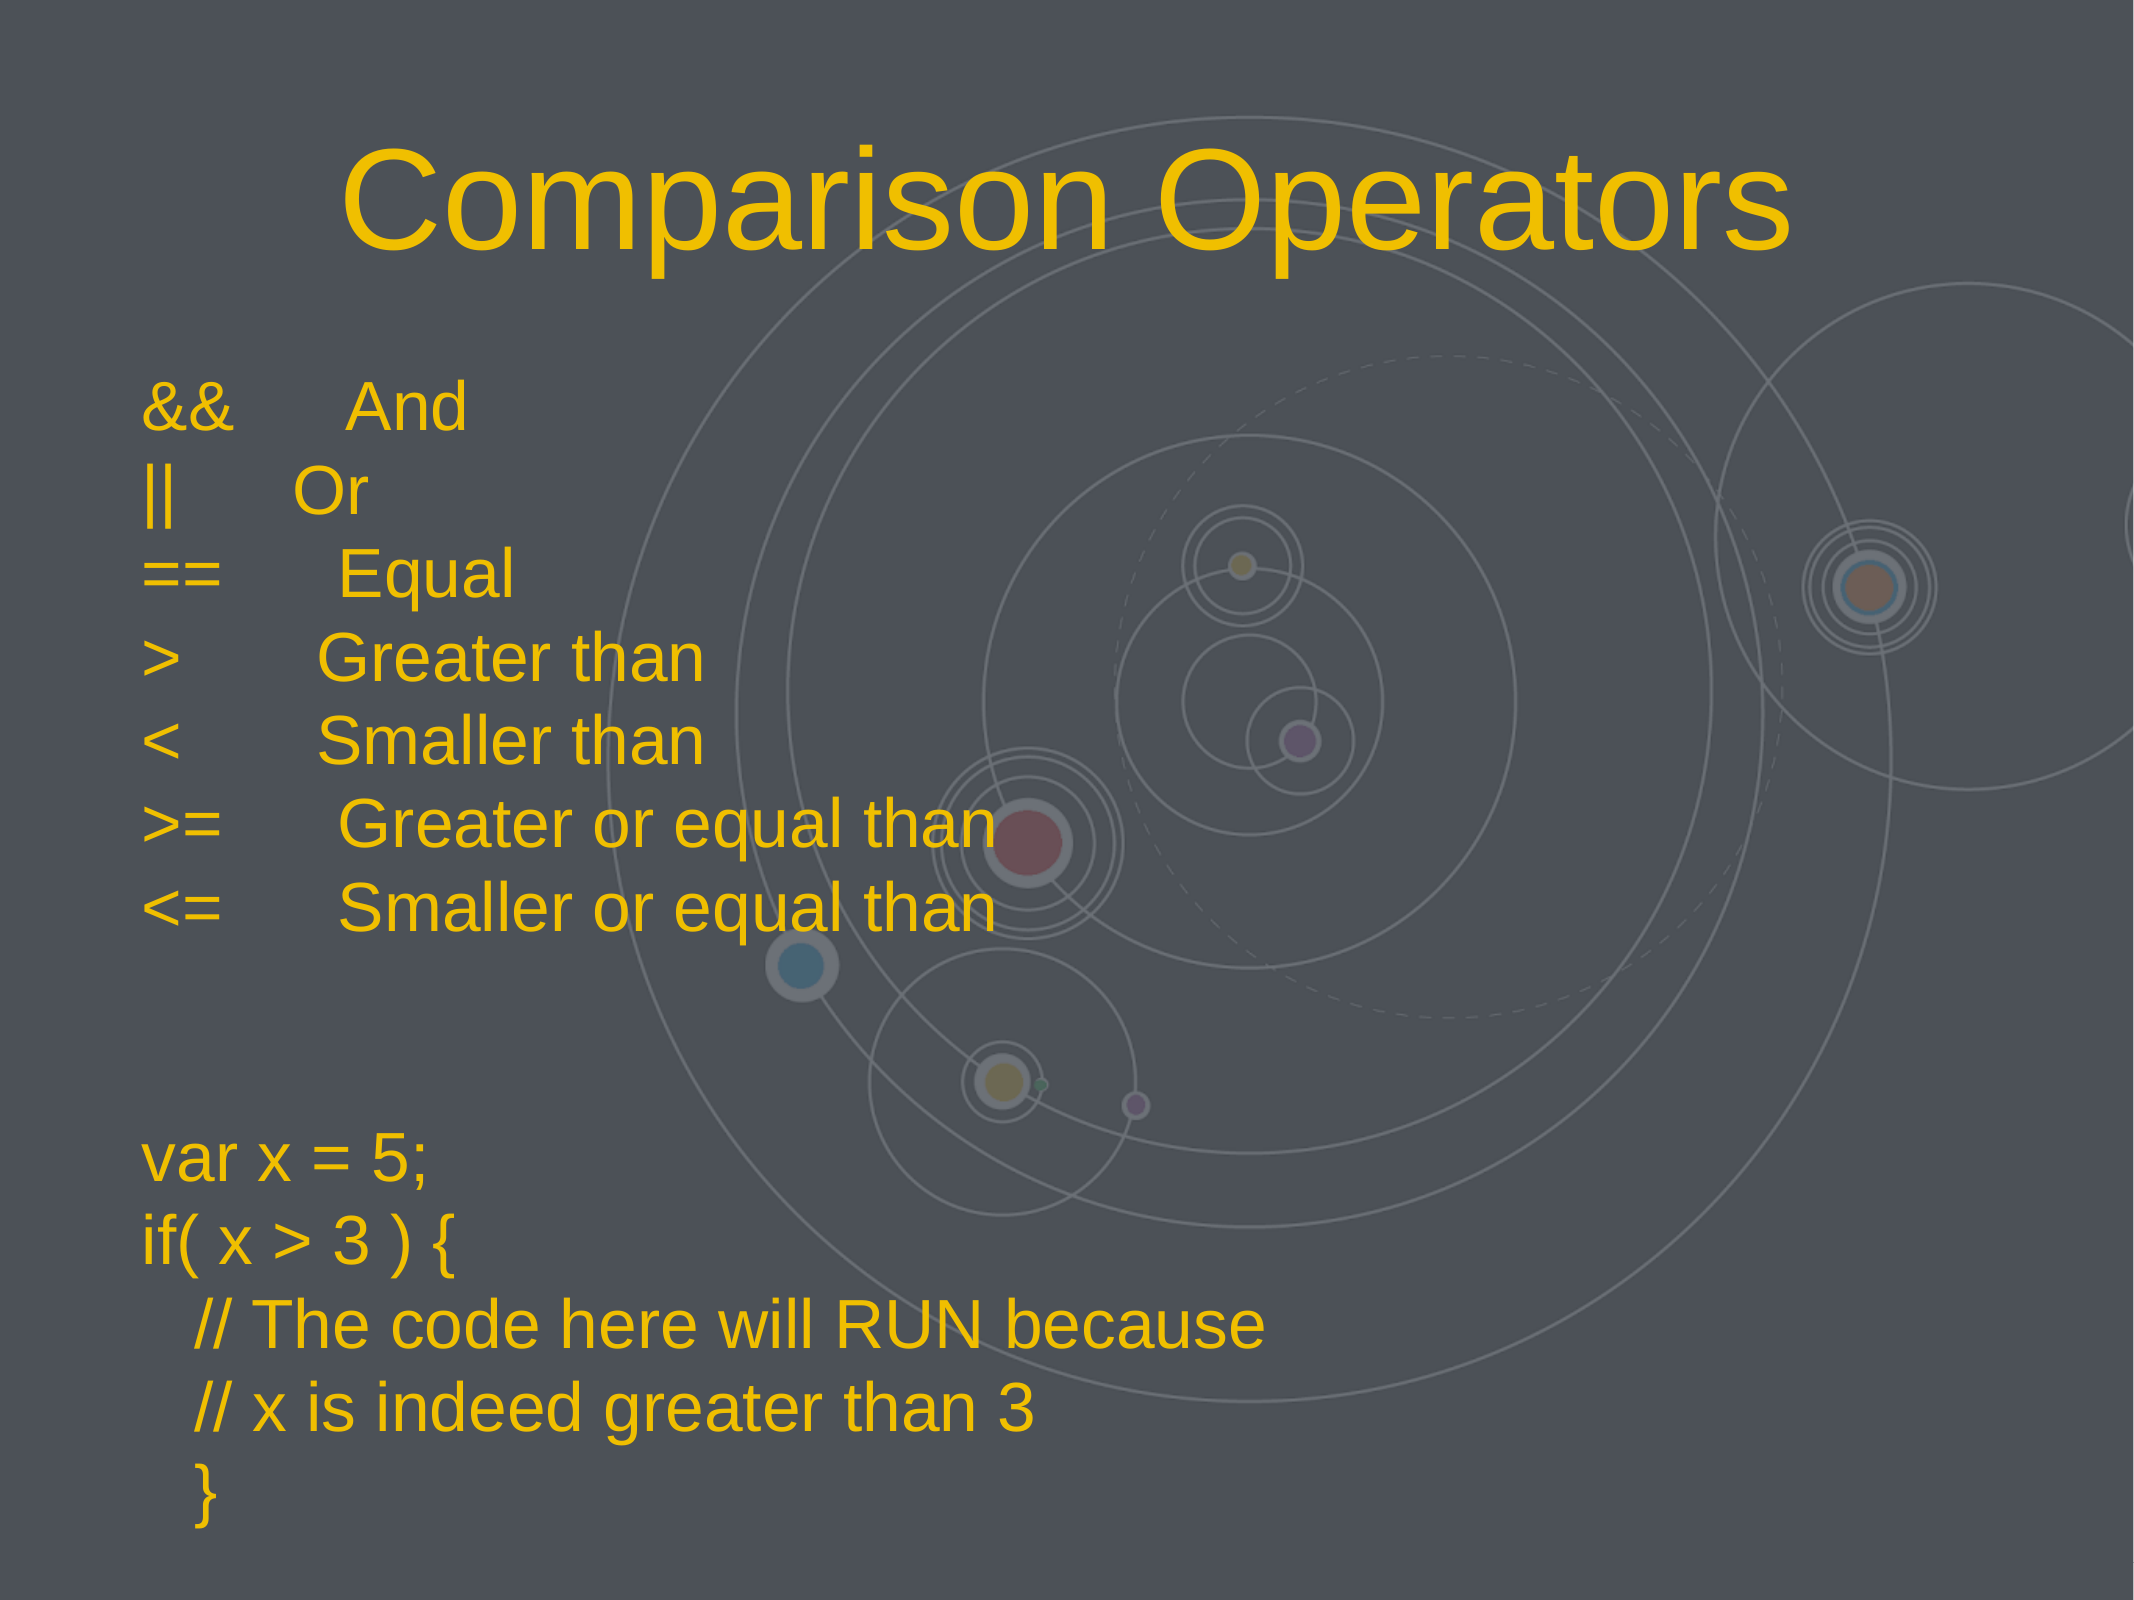

# Comparison Operators

&&      And
||      Or
==      Equal
>       Greater than
<       Smaller than
>=      Greater or equal than
<=      Smaller or equal than

var x = 5;
if( x > 3 ) {
// The code here will RUN because
// x is indeed greater than 3
}